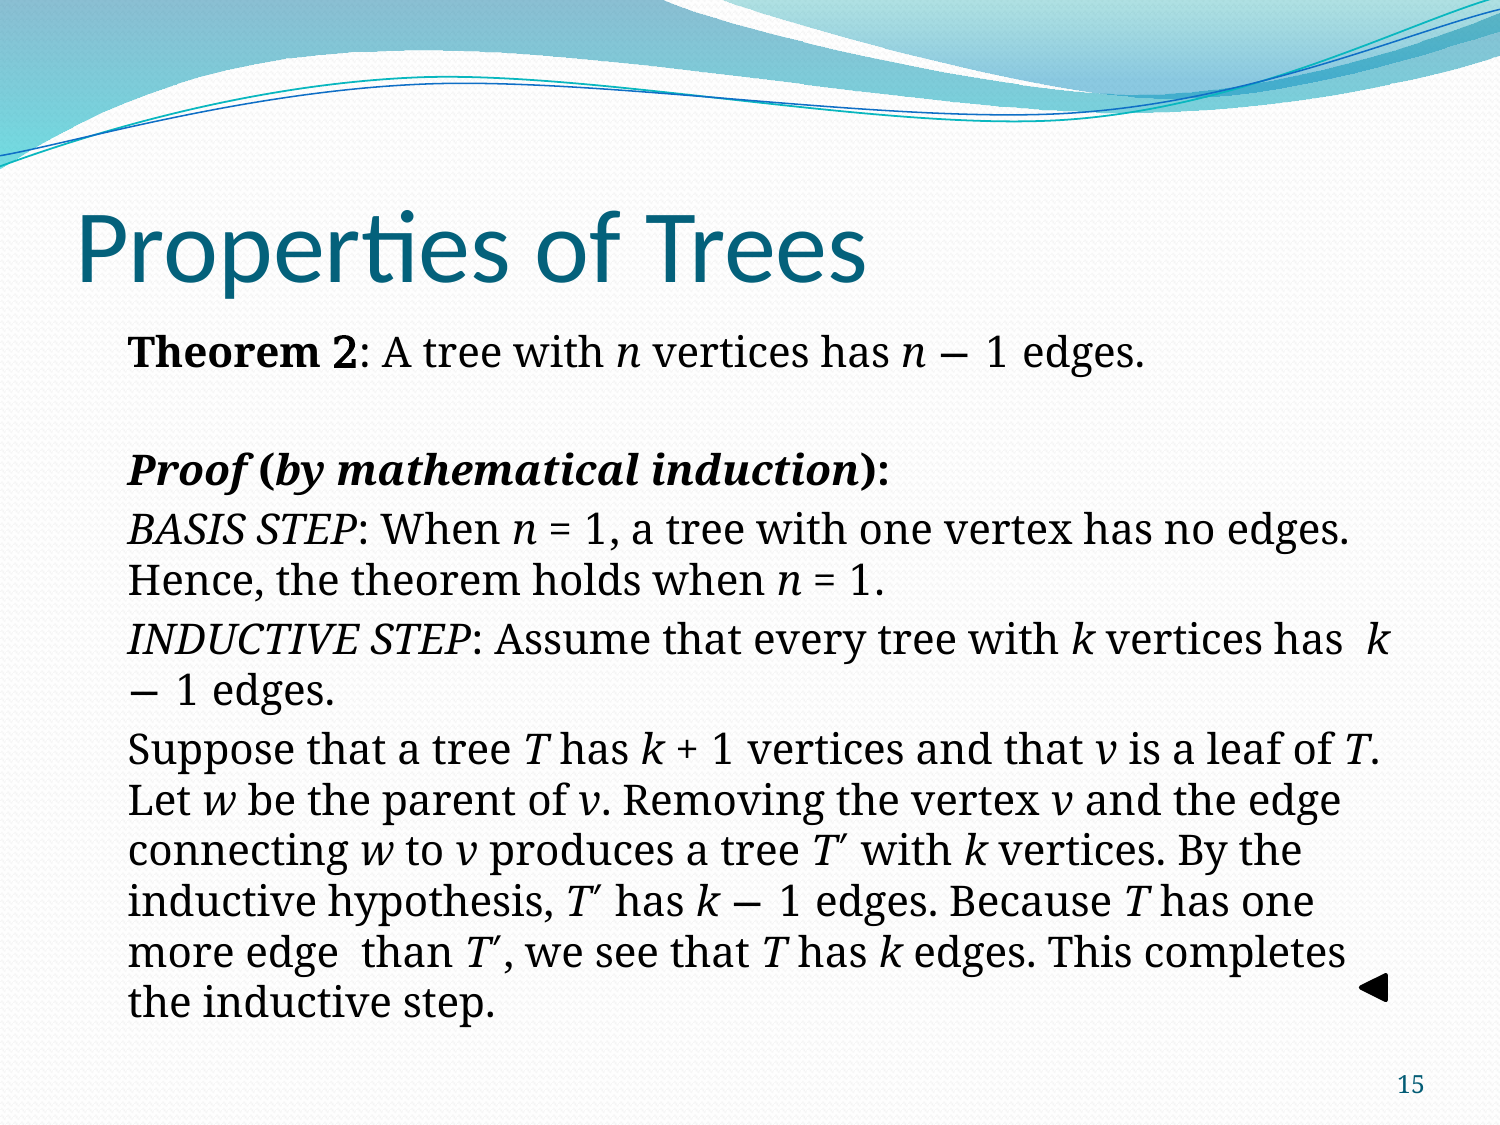

# Properties of Trees
Theorem 2: A tree with n vertices has n − 1 edges.

Proof (by mathematical induction):
BASIS STEP: When n = 1, a tree with one vertex has no edges. Hence, the theorem holds when n = 1.
INDUCTIVE STEP: Assume that every tree with k vertices has  k − 1 edges.
Suppose that a tree T has k + 1 vertices and that v is a leaf of T. Let w be the parent of v. Removing the vertex v and the edge connecting w to v produces a tree T′ with k vertices. By the inductive hypothesis, T′ has k − 1 edges. Because T has one more edge  than T′, we see that T has k edges. This completes the inductive step.

15